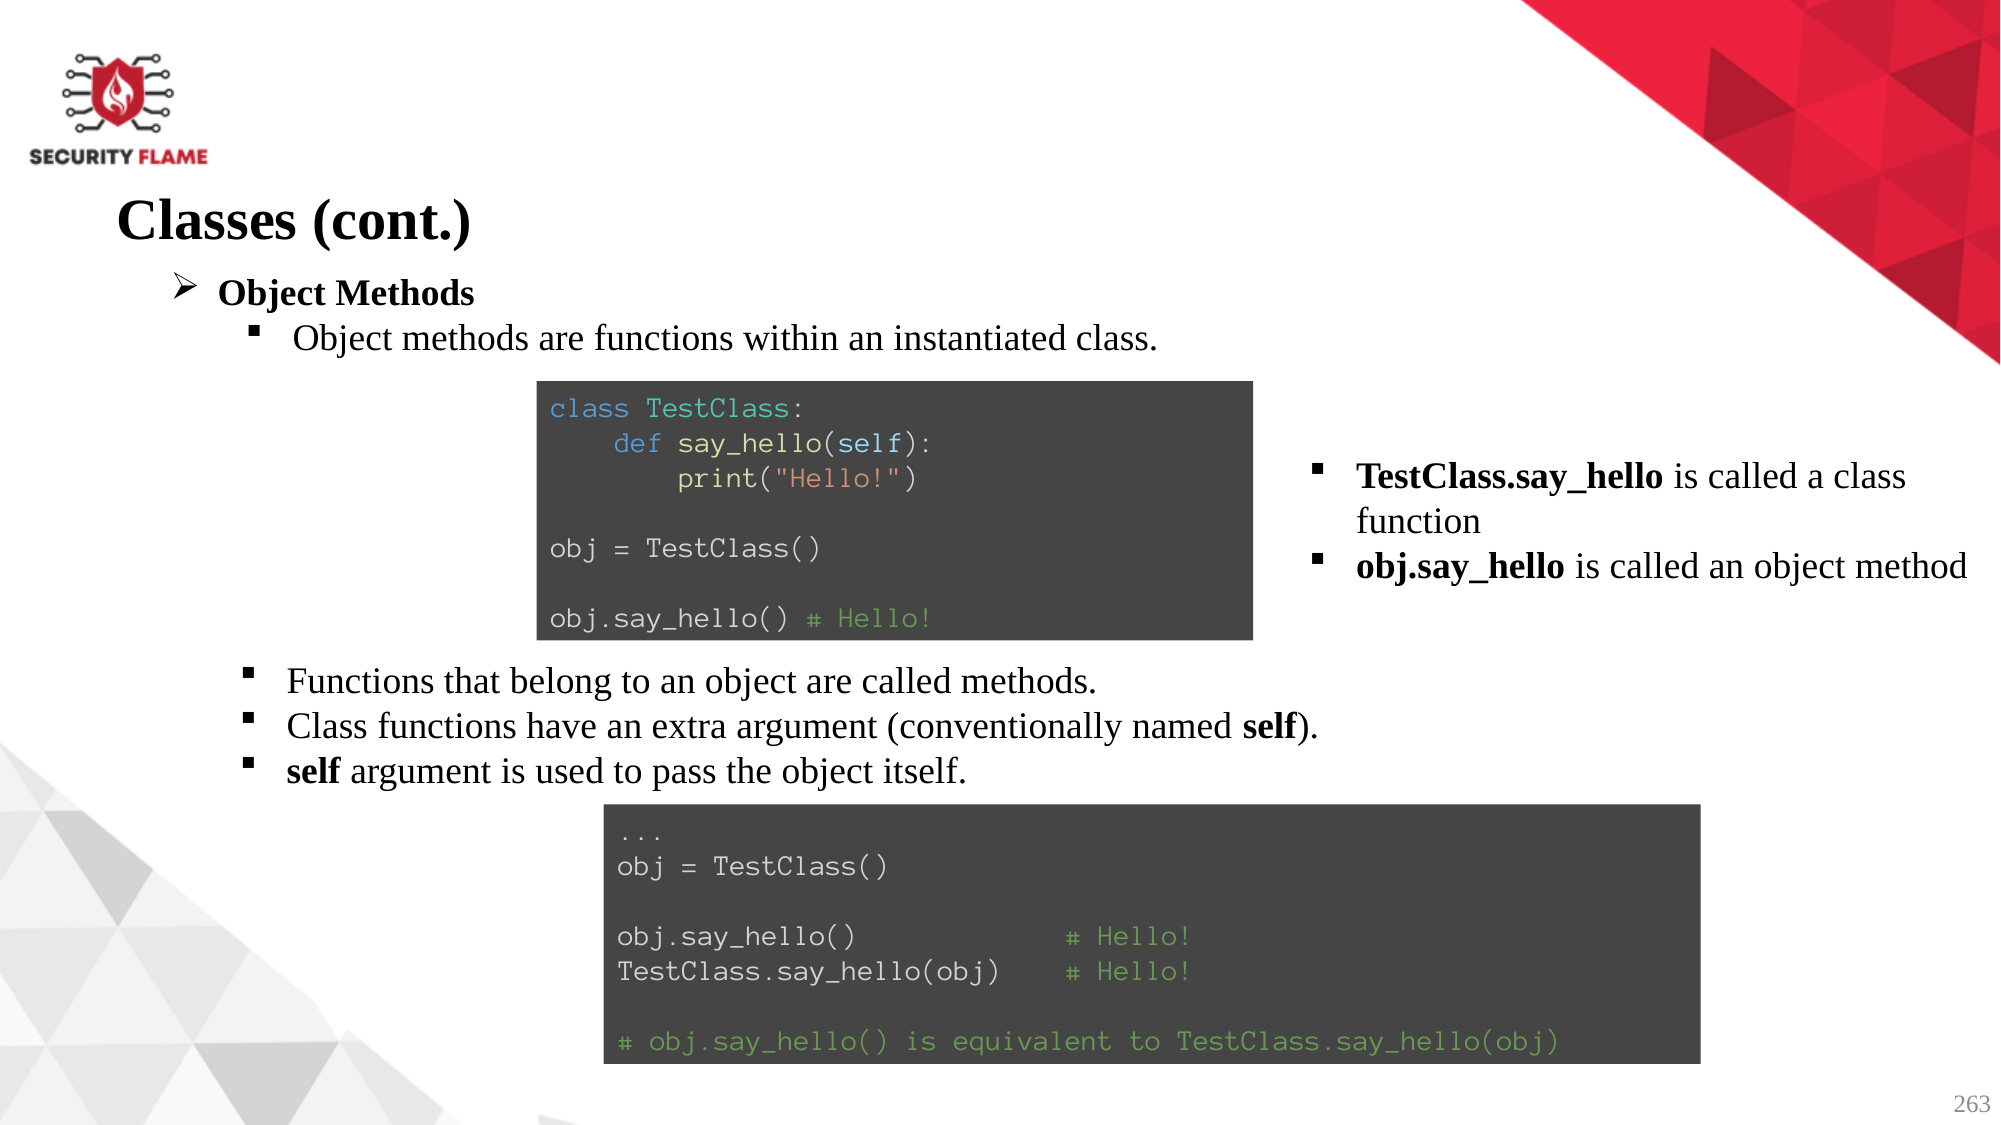

Classes (cont.)
Object Methods
Object methods are functions within an instantiated class.
class TestClass:
    def say_hello(self):
        print("Hello!")
obj = TestClass()
obj.say_hello() # Hello!
TestClass.say_hello is called a class function
obj.say_hello is called an object method
Functions that belong to an object are called methods.
Class functions have an extra argument (conventionally named self).
self argument is used to pass the object itself.
...
obj = TestClass()
obj.say_hello()             # Hello!
TestClass.say_hello(obj)    # Hello!
# obj.say_hello() is equivalent to TestClass.say_hello(obj)
263